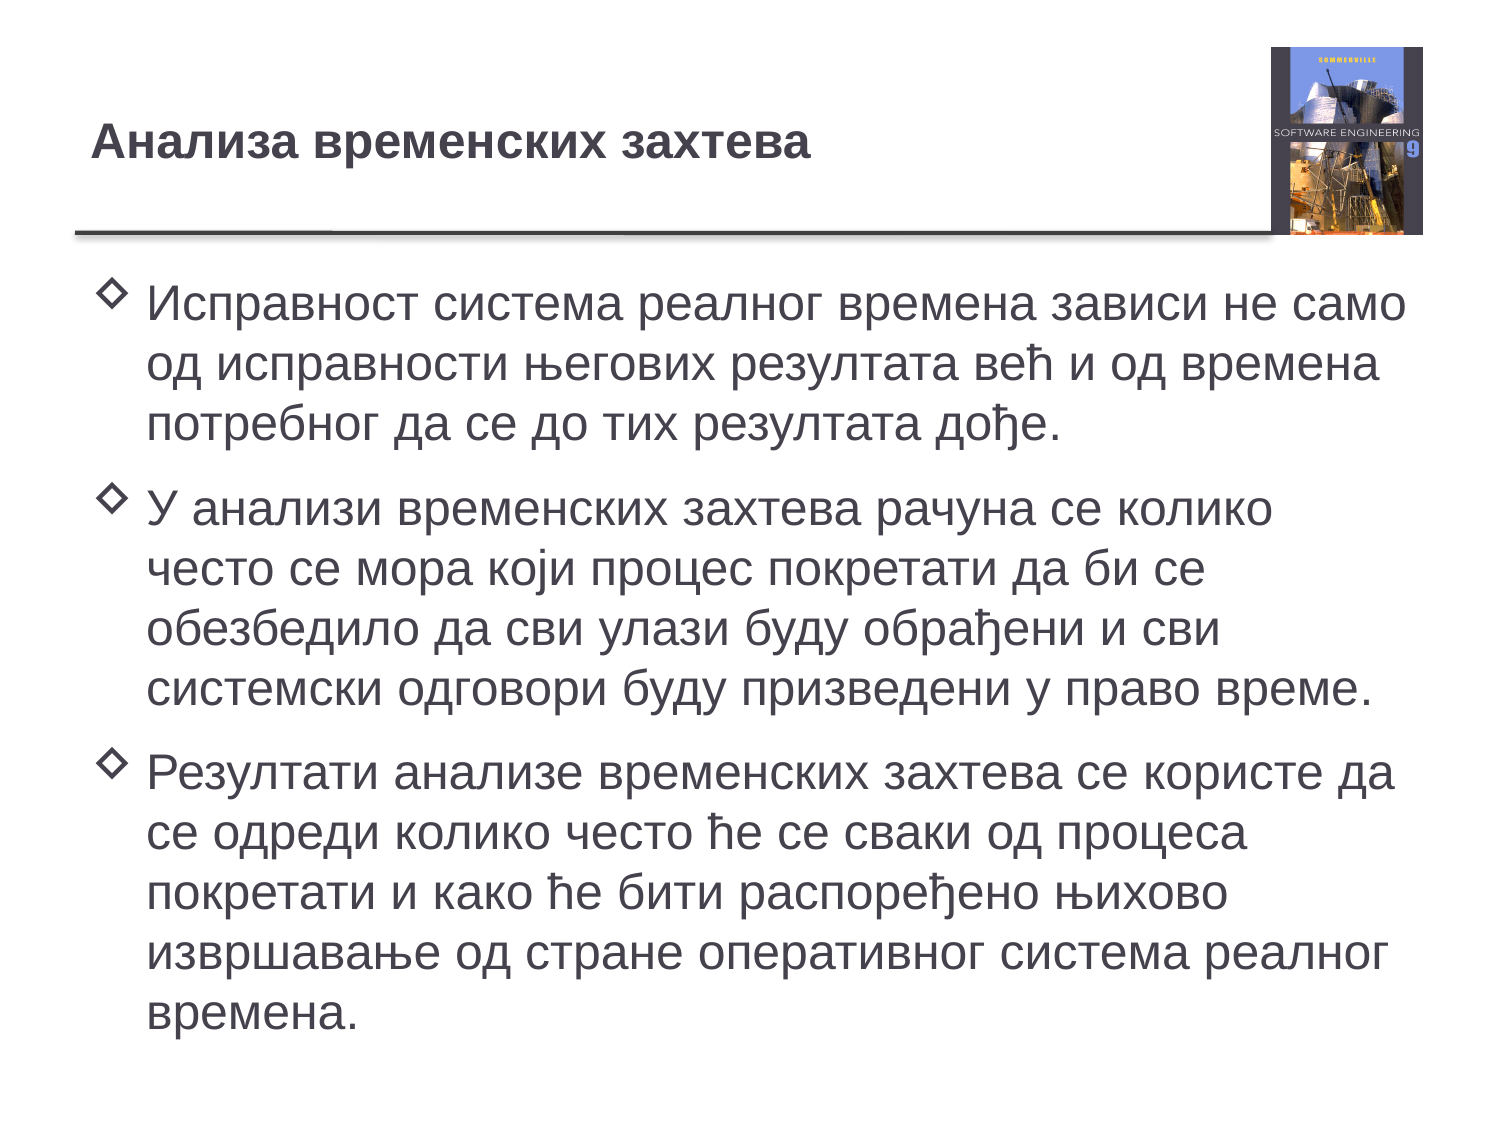

# Анализа временских захтева
Исправност система реалног времена зависи не само од исправности његових резултата већ и од времена потребног да се до тих резултата дође.
У анализи временских захтева рачуна се колико често се мора који процес покретати да би се обезбедило да сви улази буду обрађени и сви системски одговори буду призведени у право време.
Резултати анализе временских захтева се користе да се одреди колико често ће се сваки од процеса покретати и како ће бити распоређено њихово извршавање од стране оперативног система реалног времена.